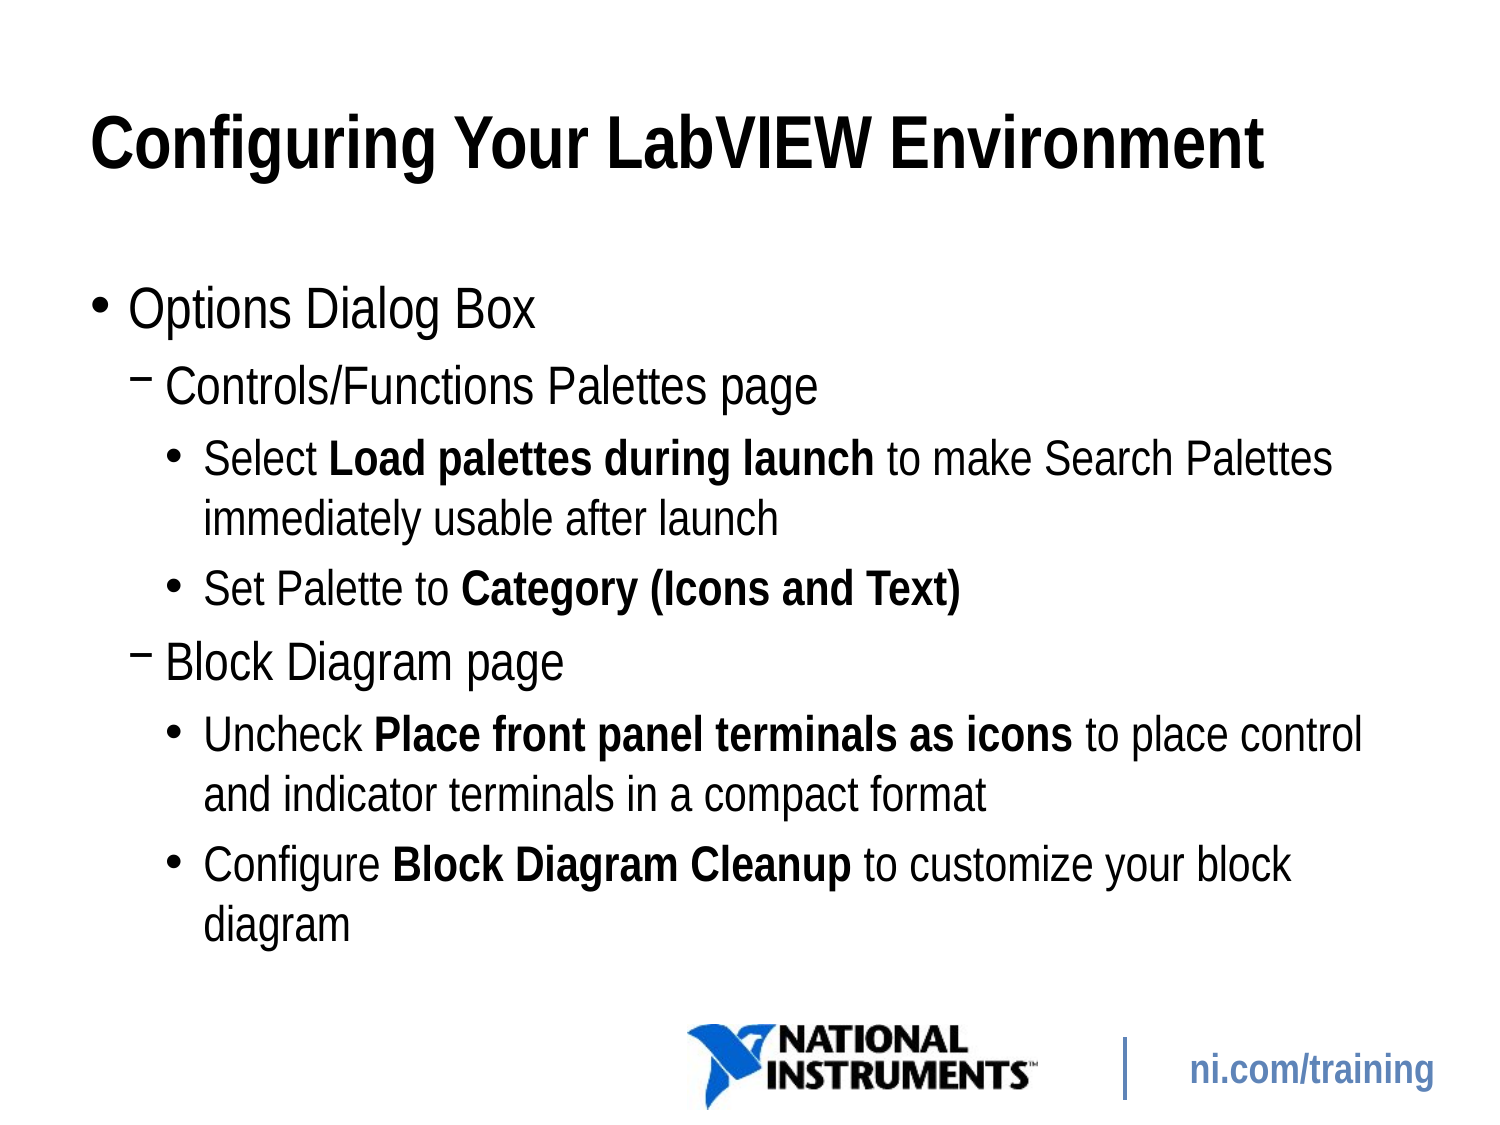

# Configuring Your LabVIEW Environment
Options Dialog Box
Controls/Functions Palettes page
Select Load palettes during launch to make Search Palettes immediately usable after launch
Set Palette to Category (Icons and Text)
Block Diagram page
Uncheck Place front panel terminals as icons to place control and indicator terminals in a compact format
Configure Block Diagram Cleanup to customize your block diagram